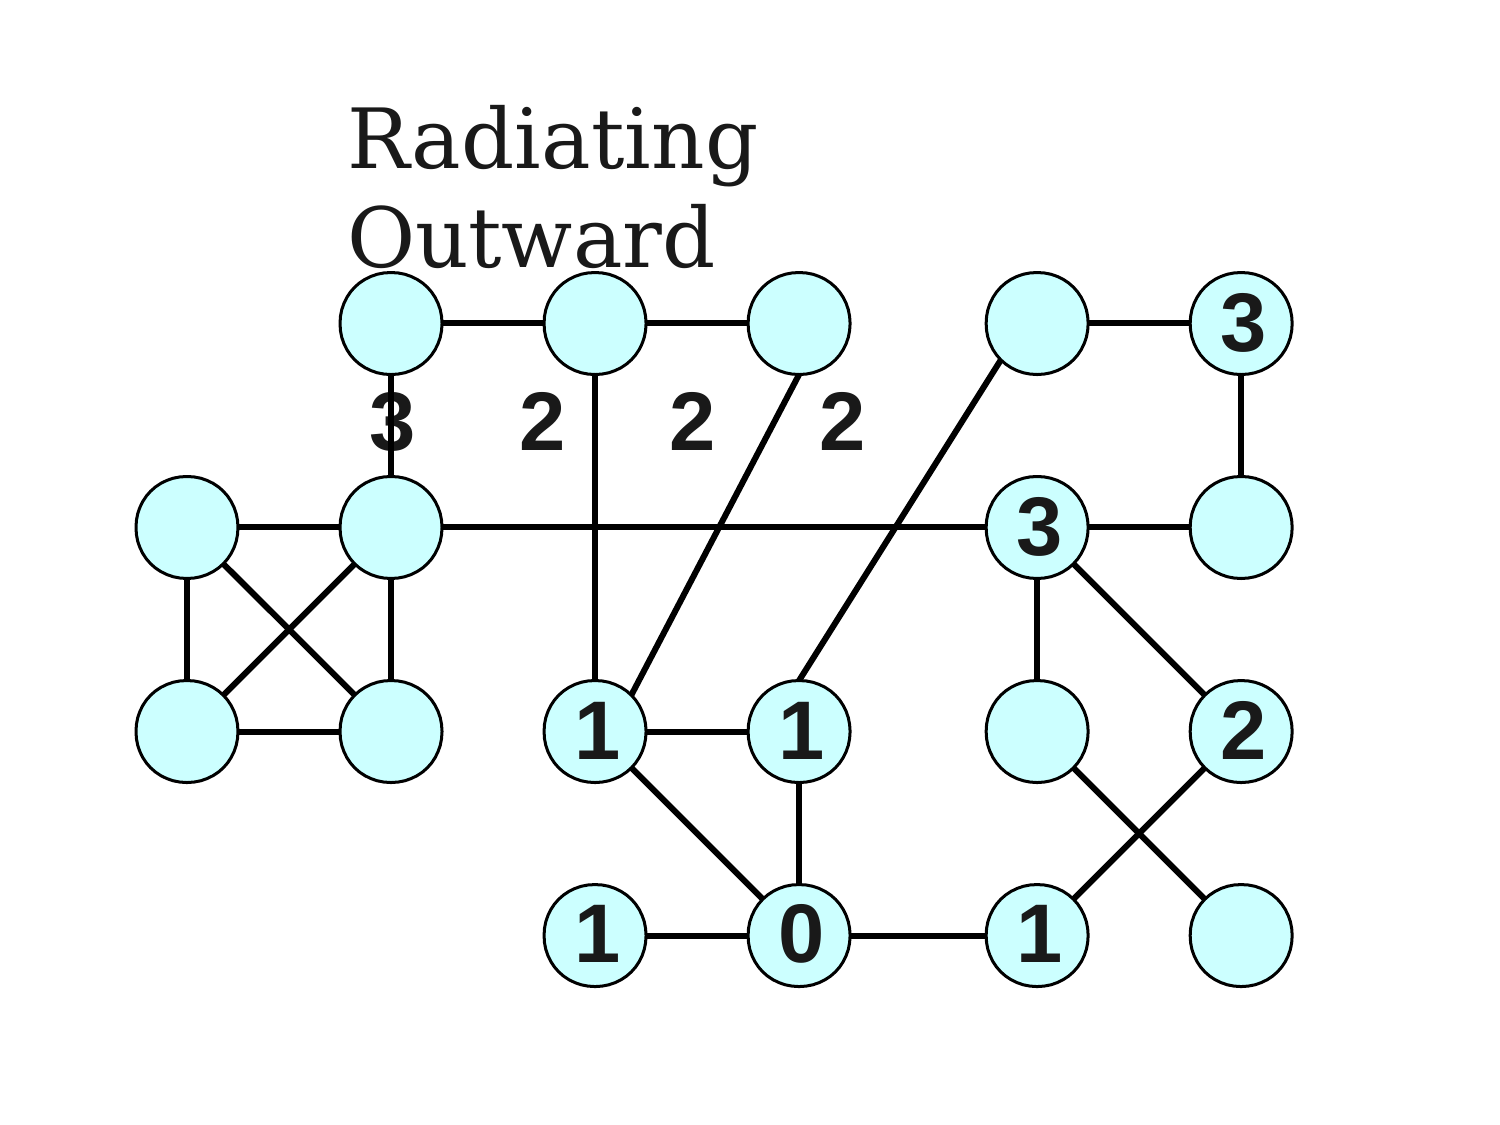

Radiating Outward
3	2	2	2
3

3

1
1
2

1
0
1